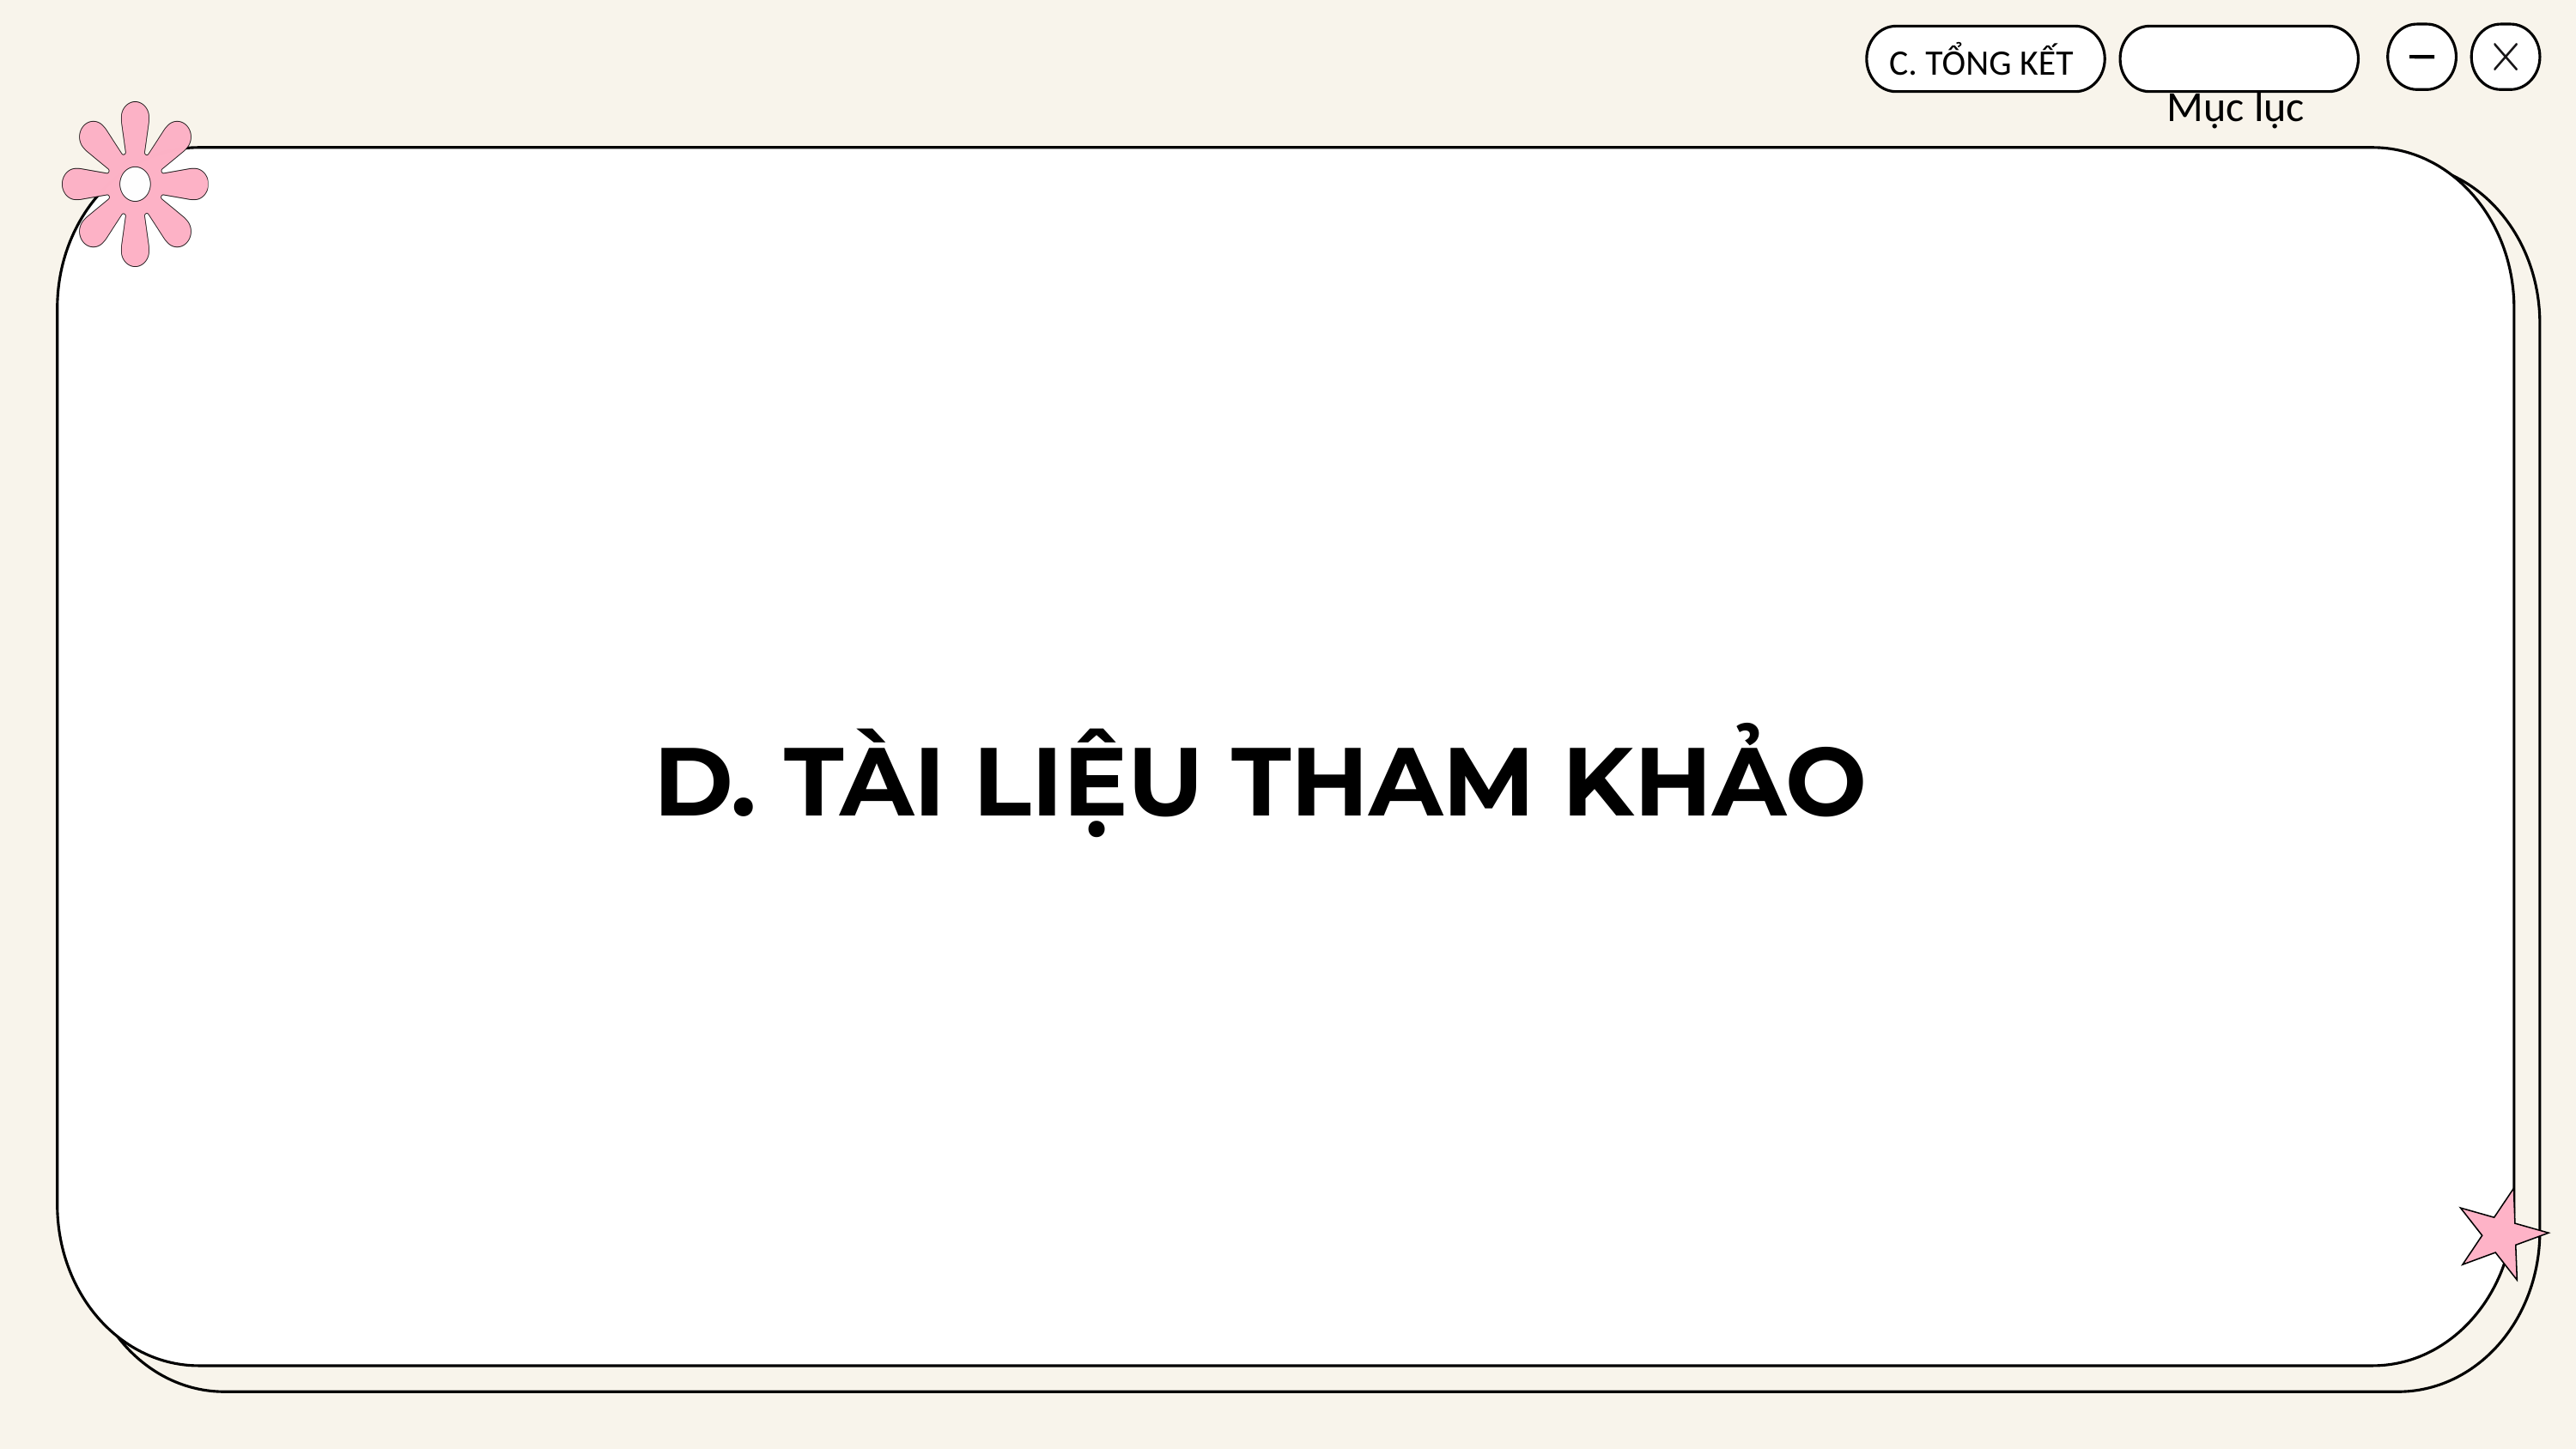

Mục lục

C. TỔNG KẾT

D. TÀI LIỆU THAM KHẢO